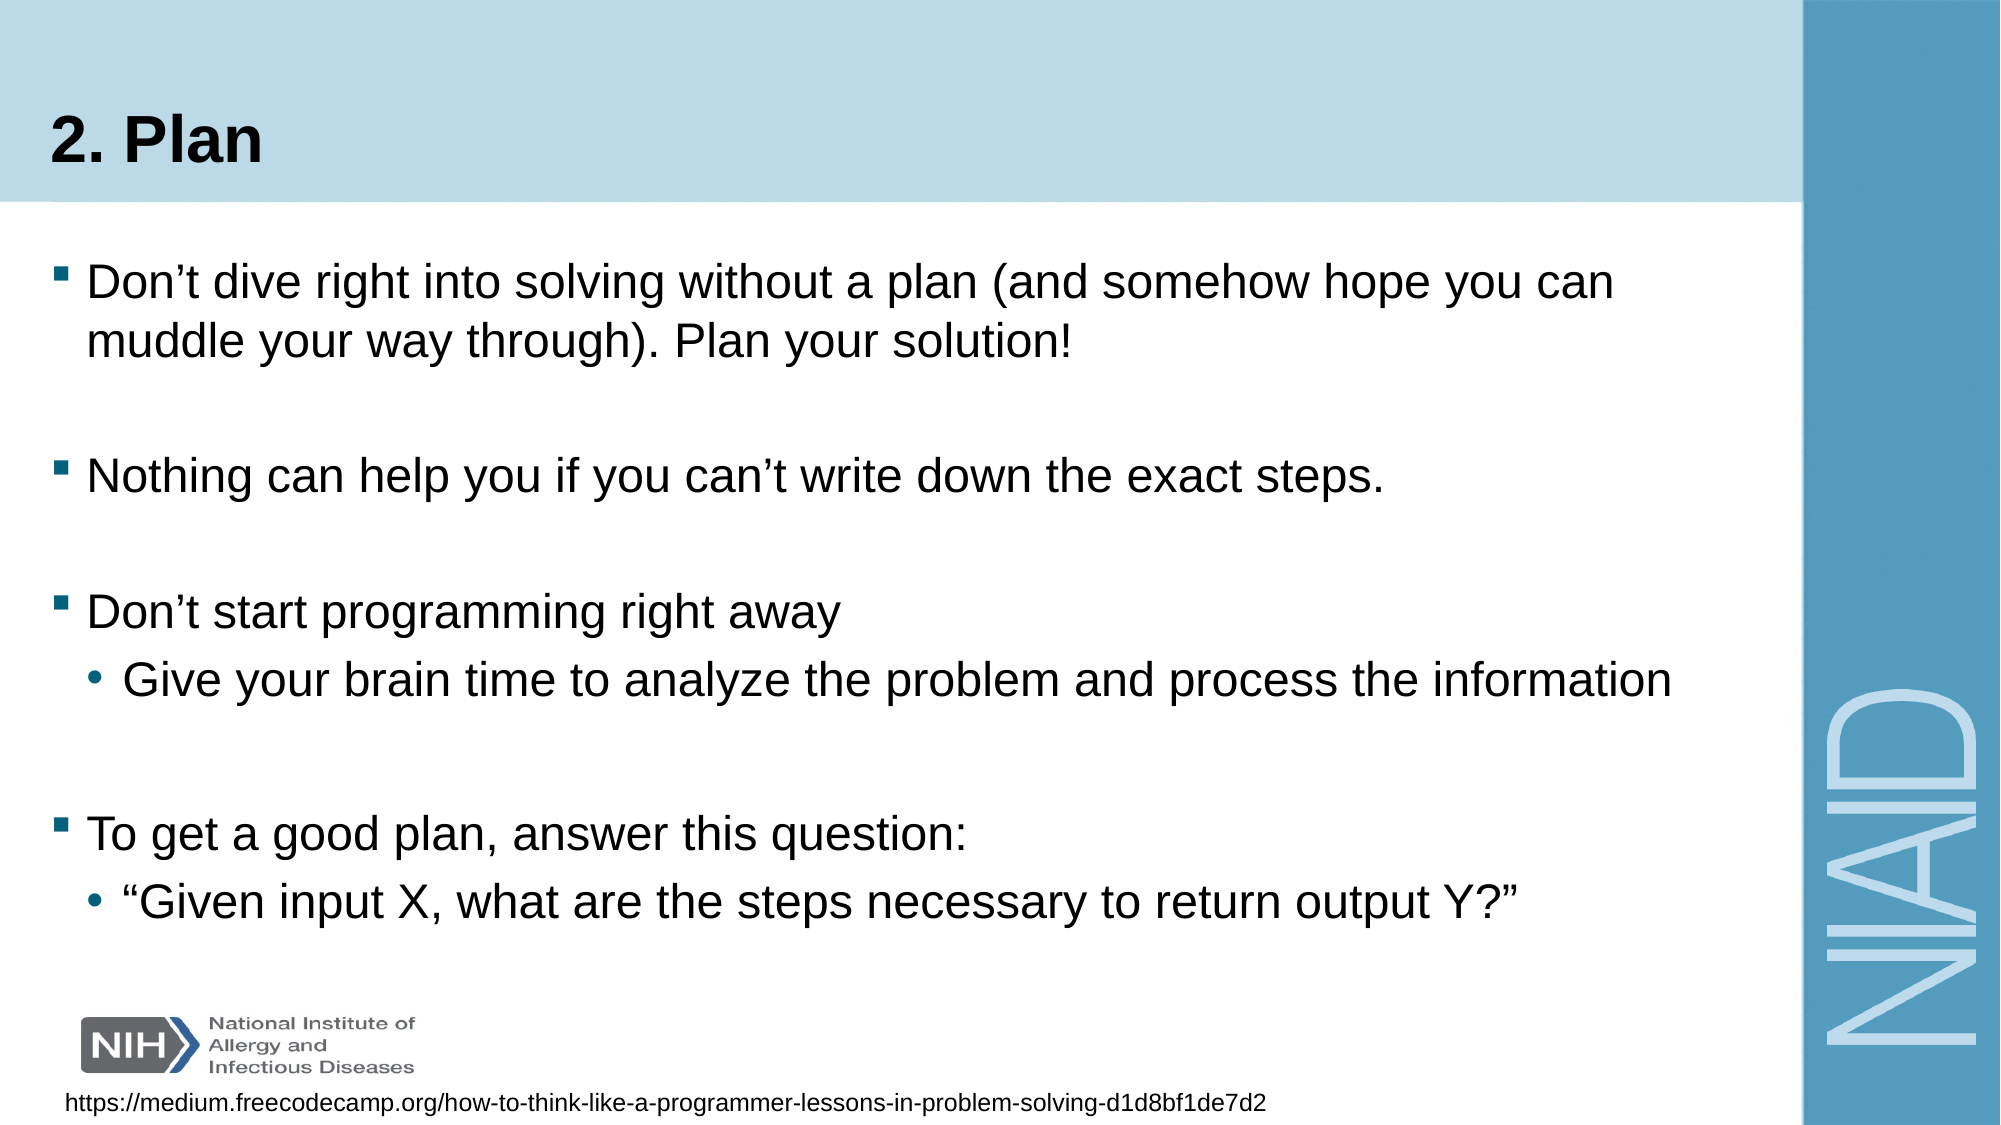

# 2. Plan
Don’t dive right into solving without a plan (and somehow hope you can muddle your way through). Plan your solution!

Nothing can help you if you can’t write down the exact steps.

Don’t start programming right away
Give your brain time to analyze the problem and process the information

To get a good plan, answer this question:
“Given input X, what are the steps necessary to return output Y?”
https://medium.freecodecamp.org/how-to-think-like-a-programmer-lessons-in-problem-solving-d1d8bf1de7d2